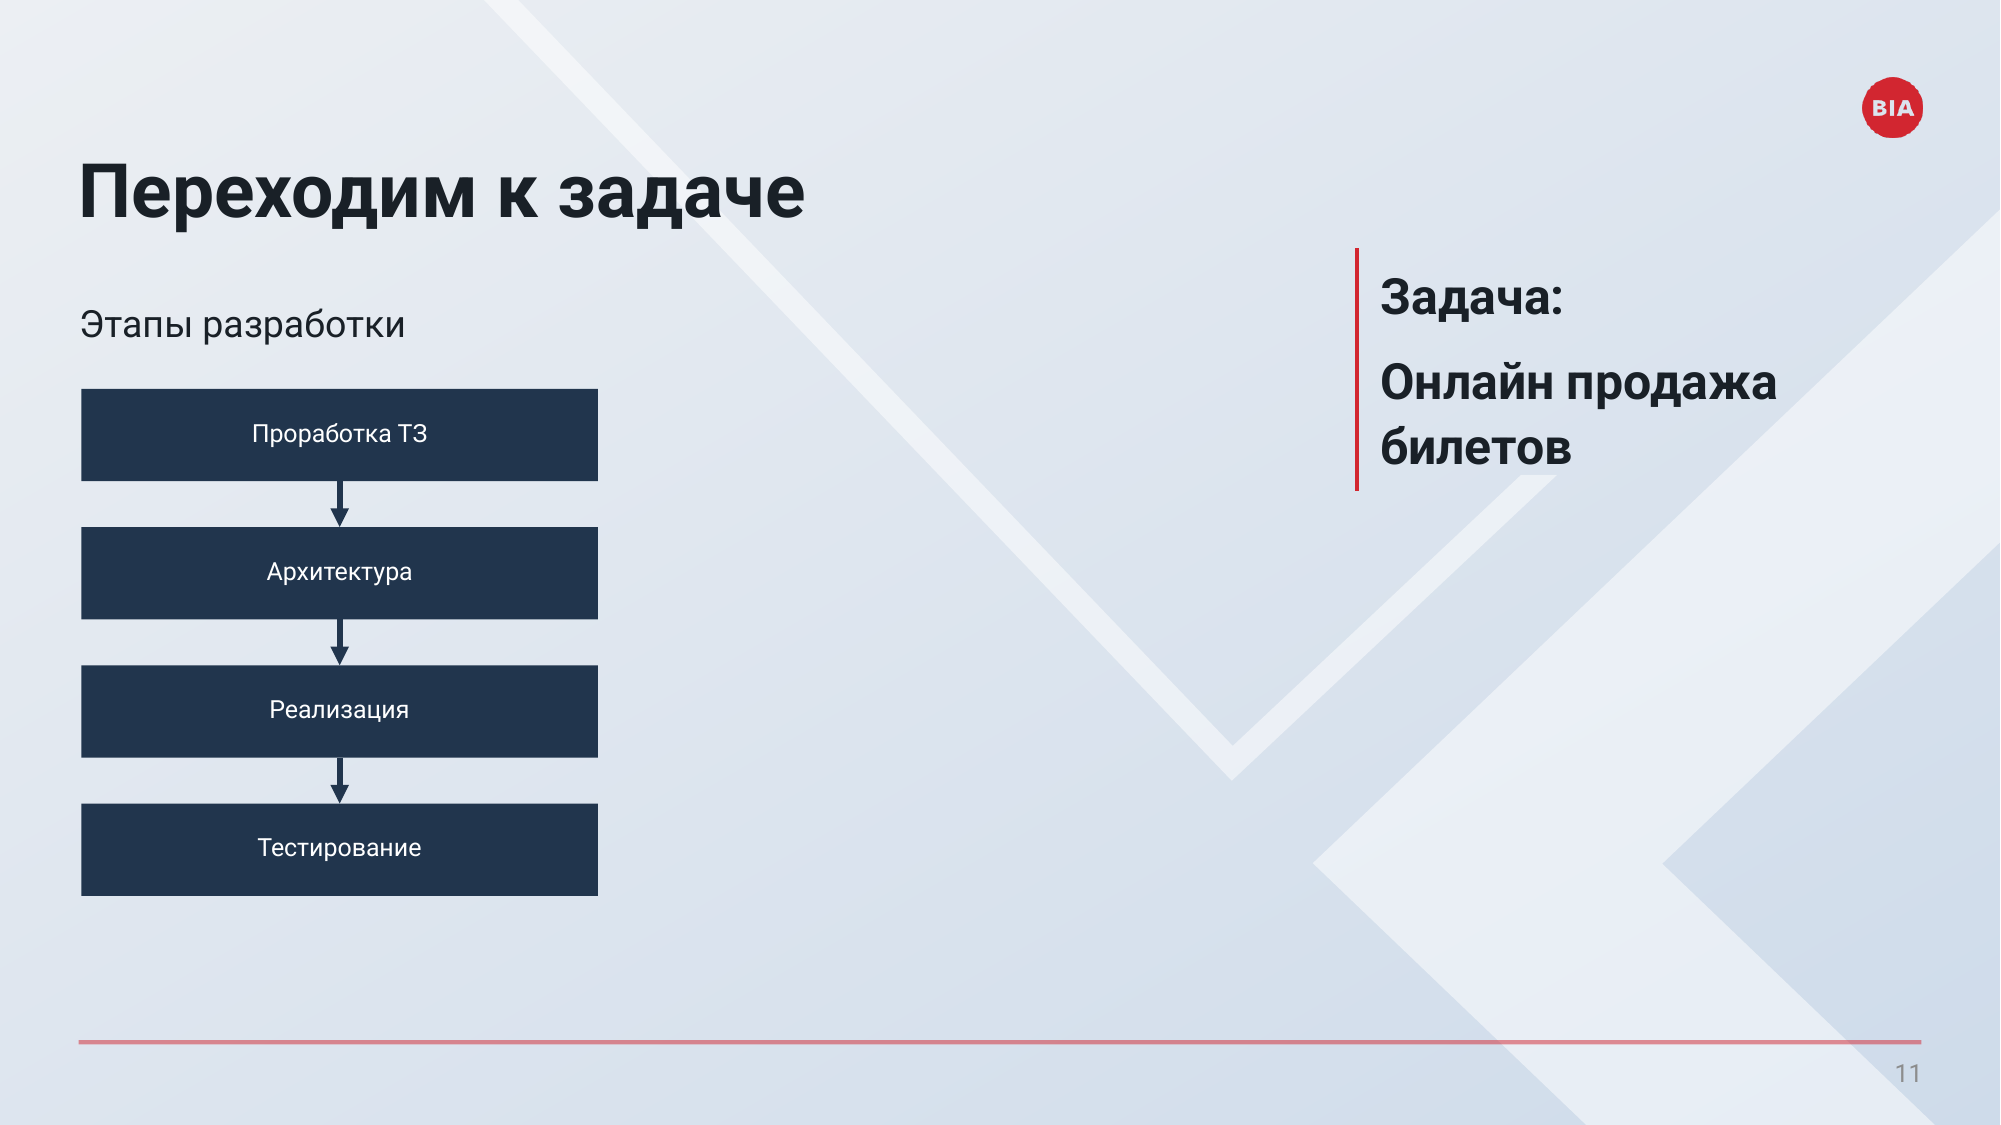

# Переходим к задаче
| Задача: Онлайн продажа билетов |
| --- |
Этапы разработки
Проработка ТЗ
Архитектура
Реализация
Тестирование
11